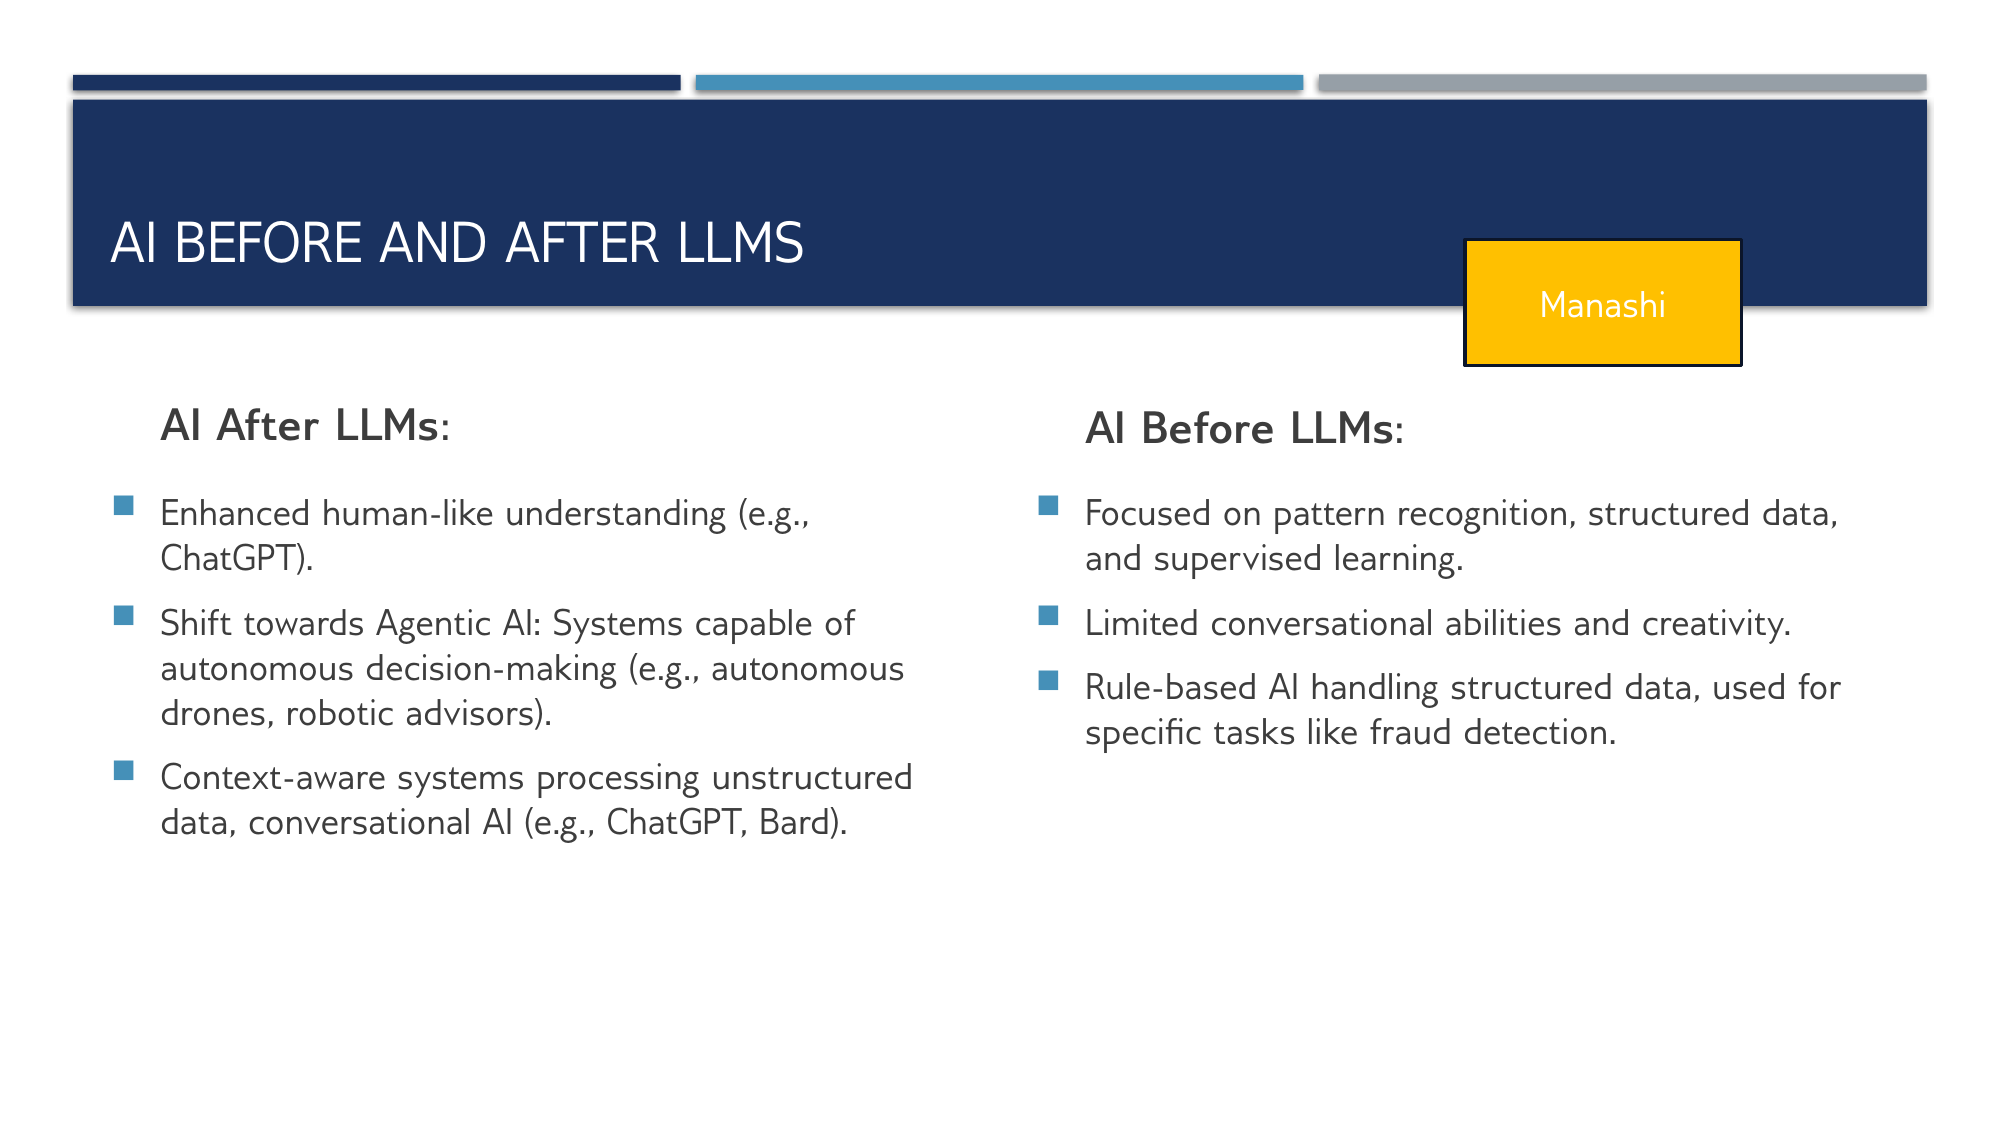

# AI Before and After LLMs
Manashi
AI After LLMs:
AI Before LLMs:
Enhanced human-like understanding (e.g., ChatGPT).
Shift towards Agentic AI: Systems capable of autonomous decision-making (e.g., autonomous drones, robotic advisors).
Context-aware systems processing unstructured data, conversational AI (e.g., ChatGPT, Bard).

Focused on pattern recognition, structured data, and supervised learning.
Limited conversational abilities and creativity.
Rule-based AI handling structured data, used for specific tasks like fraud detection.